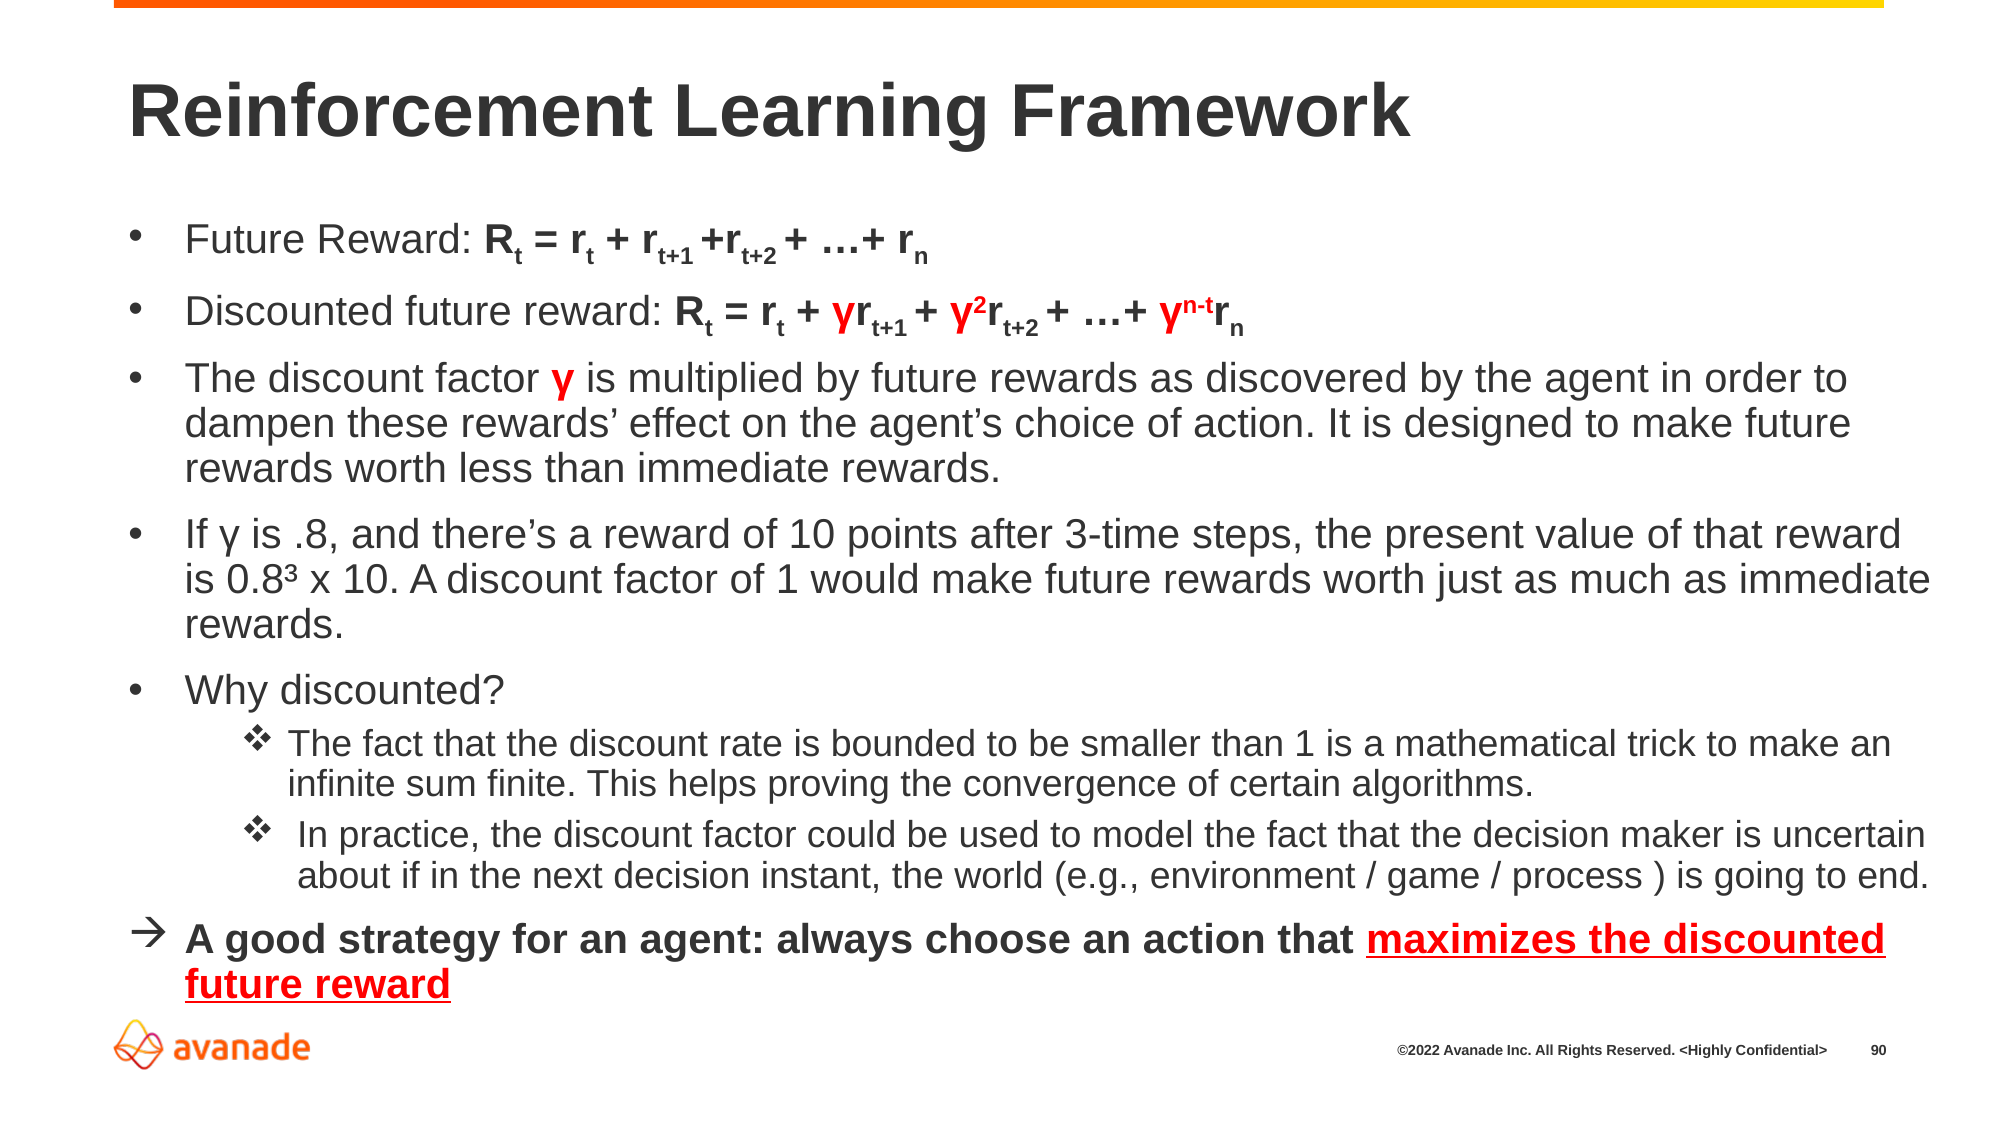

# Reinforcement Learning Framework
Future Reward: Rt = rt + rt+1 +rt+2 + …+ rn
Discounted future reward: Rt = rt + γrt+1 + γ2rt+2 + …+ γn-trn
The discount factor γ is multiplied by future rewards as discovered by the agent in order to dampen these rewards’ effect on the agent’s choice of action. It is designed to make future rewards worth less than immediate rewards.
If γ is .8, and there’s a reward of 10 points after 3-time steps, the present value of that reward is 0.8³ x 10. A discount factor of 1 would make future rewards worth just as much as immediate rewards.
Why discounted?
The fact that the discount rate is bounded to be smaller than 1 is a mathematical trick to make an infinite sum finite. This helps proving the convergence of certain algorithms.
In practice, the discount factor could be used to model the fact that the decision maker is uncertain about if in the next decision instant, the world (e.g., environment / game / process ) is going to end.
A good strategy for an agent: always choose an action that maximizes the discounted future reward